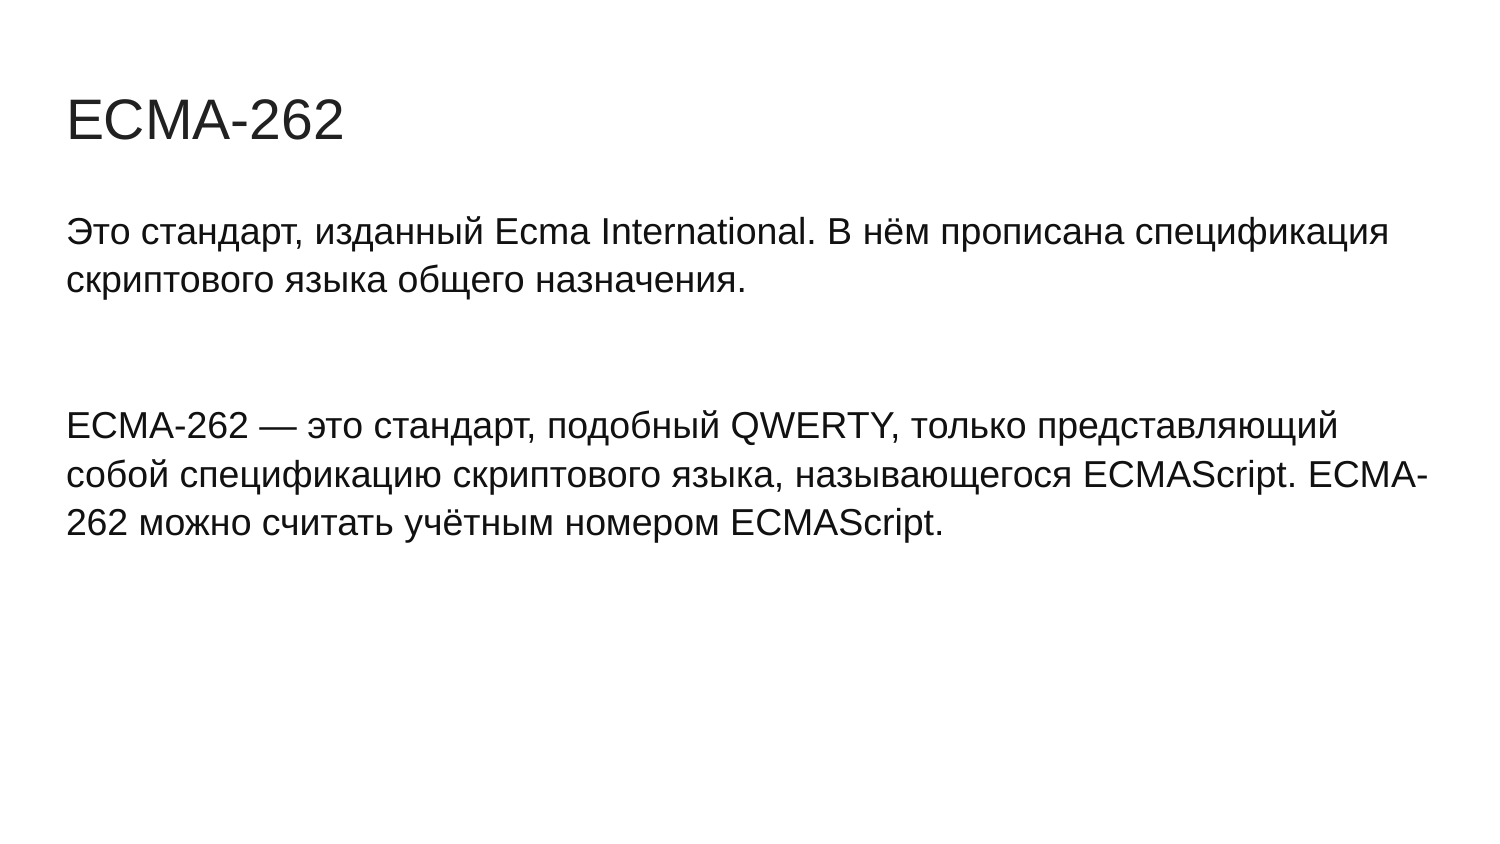

# ECMA-262
Это стандарт, изданный Ecma International. В нём прописана спецификация скриптового языка общего назначения.

ECMA-262 — это стандарт, подобный QWERTY, только представляющий собой спецификацию скриптового языка, называющегося ECMAScript. ECMA-262 можно считать учётным номером ECMAScript.